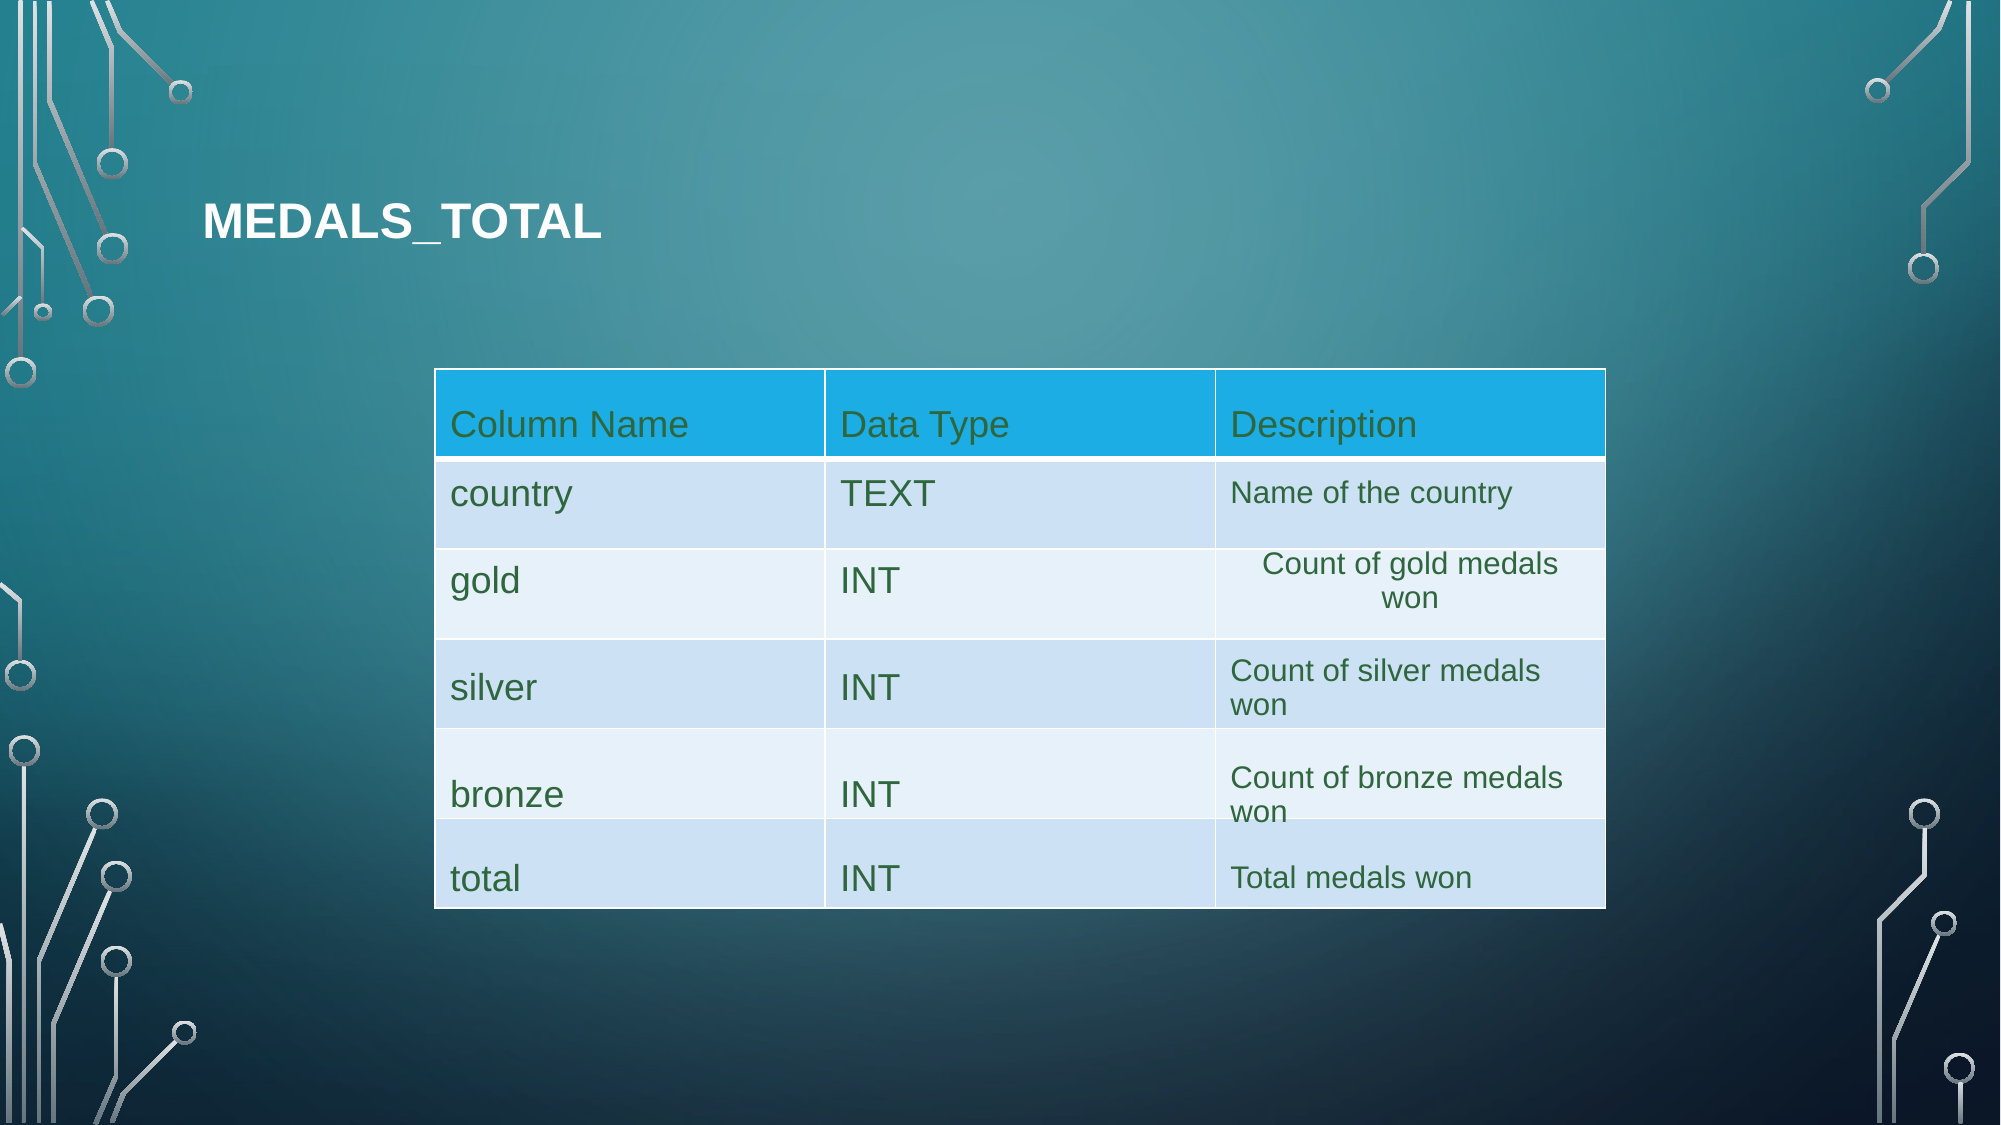

# medals_total
|  |  |  |
| --- | --- | --- |
|  |  |  |
|  |  |  |
|  |  |  |
|  |  |  |
|  |  |  |
| Column Name | Data Type | Description |
| --- | --- | --- |
| country | TEXT | Name of the country |
| gold | INT | Count of gold medals won |
| silver | INT | Count of silver medals won |
| bronze | INT | Count of bronze medals won |
| total | INT | Total medals won |